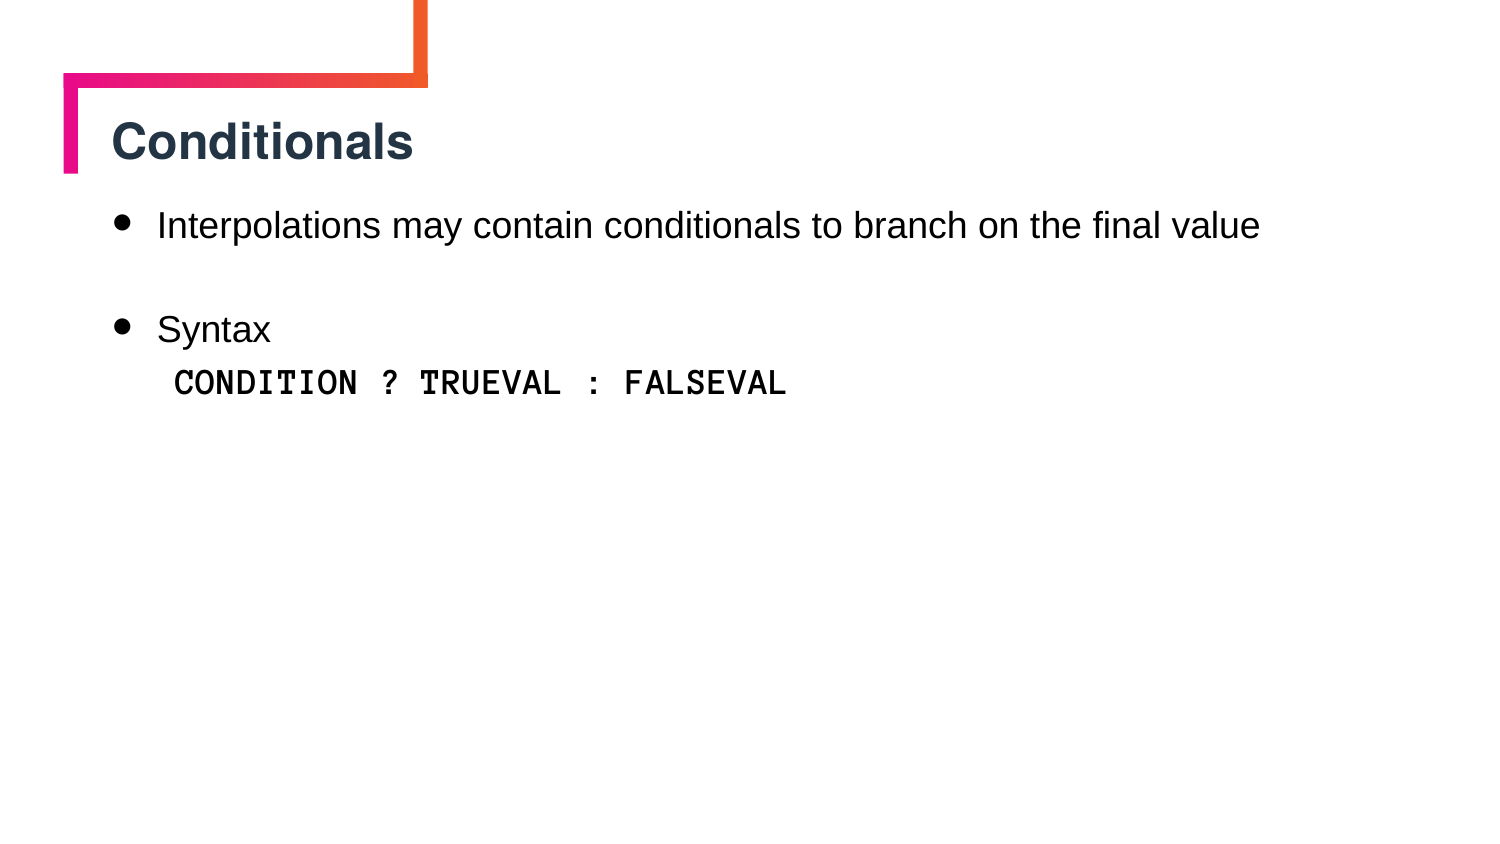

# Conditionals
Interpolations may contain conditionals to branch on the final value

Syntax
CONDITION ? TRUEVAL : FALSEVAL
85